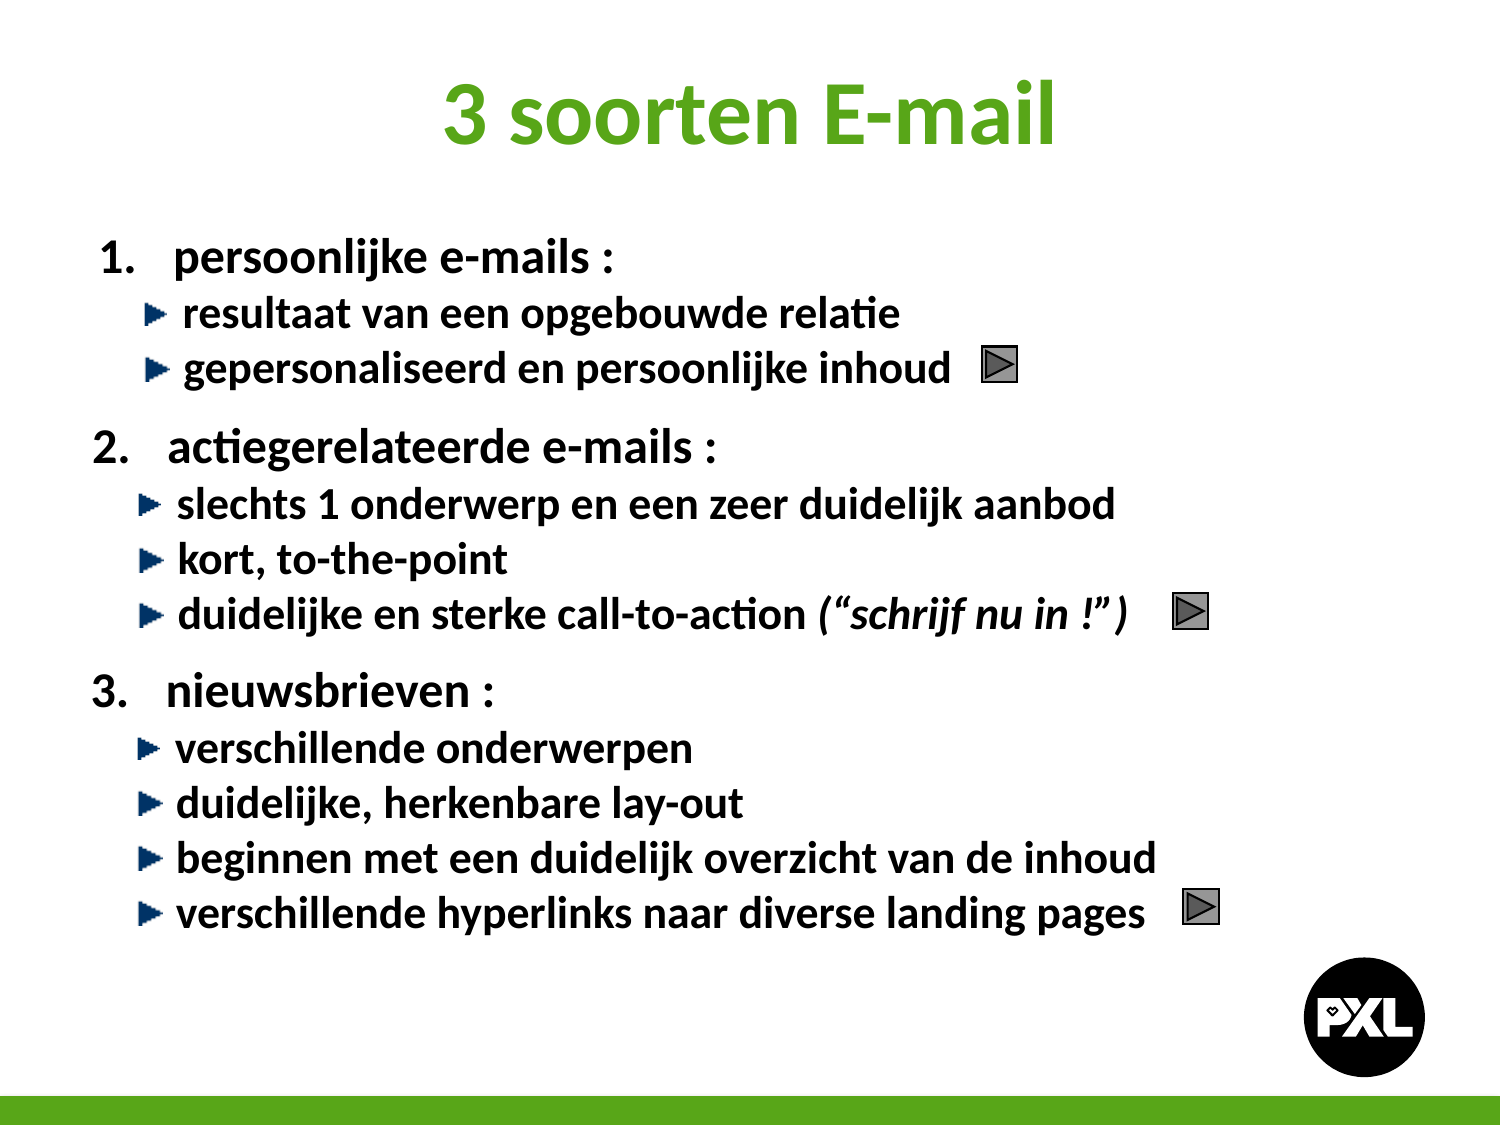

3 soorten E-mail
persoonlijke e-mails :
 resultaat van een opgebouwde relatie
 gepersonaliseerd en persoonlijke inhoud

actiegerelateerde e-mails :
 slechts 1 onderwerp en een zeer duidelijk aanbod
 kort, to-the-point
 duidelijke en sterke call-to-action (“schrijf nu in !”)

nieuwsbrieven :
 verschillende onderwerpen
 duidelijke, herkenbare lay-out
 beginnen met een duidelijk overzicht van de inhoud
 verschillende hyperlinks naar diverse landing pages